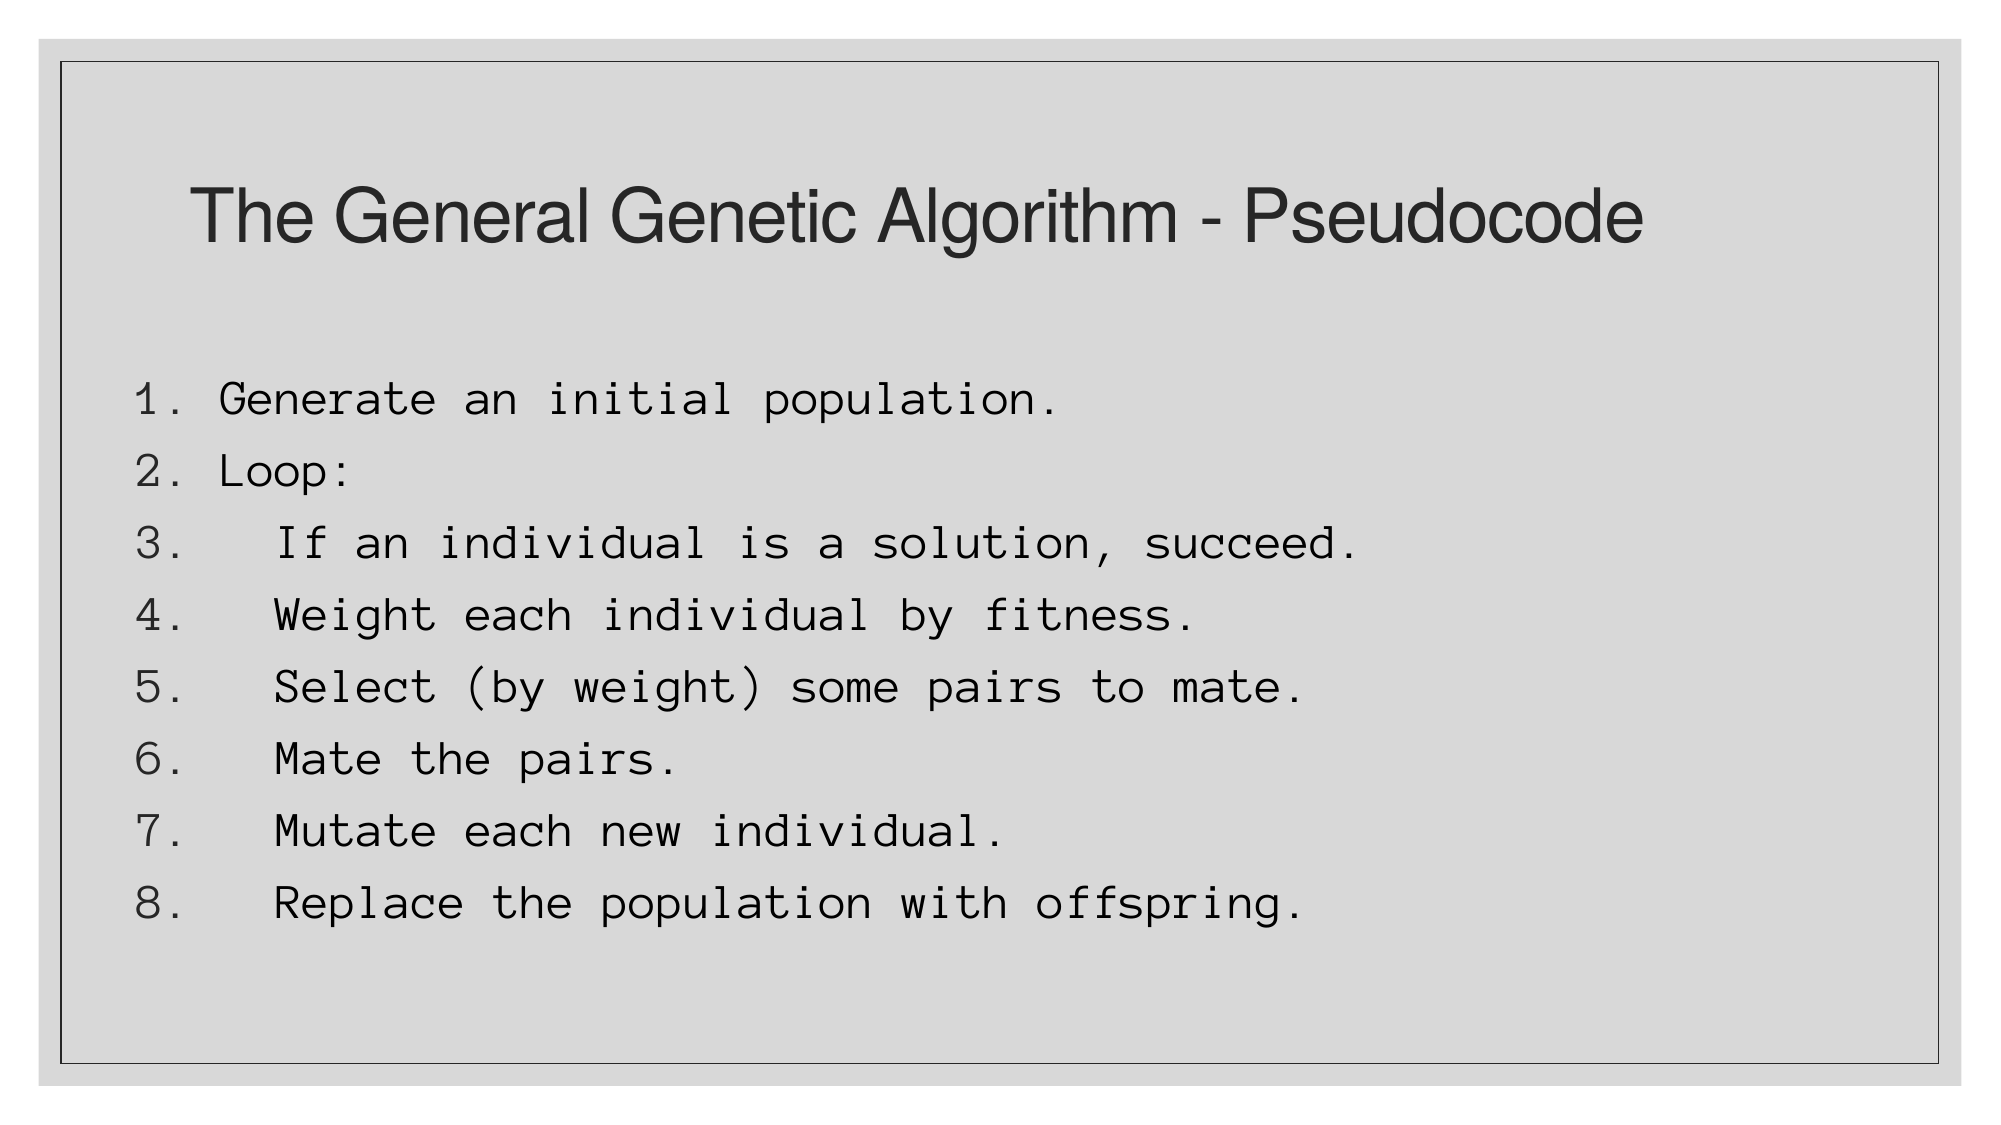

# The General Genetic Algorithm - Pseudocode
Generate an initial population.
Loop:
  If an individual is a solution, succeed.
  Weight each individual by fitness.
  Select (by weight) some pairs to mate.
  Mate the pairs.
  Mutate each new individual.
  Replace the population with offspring.